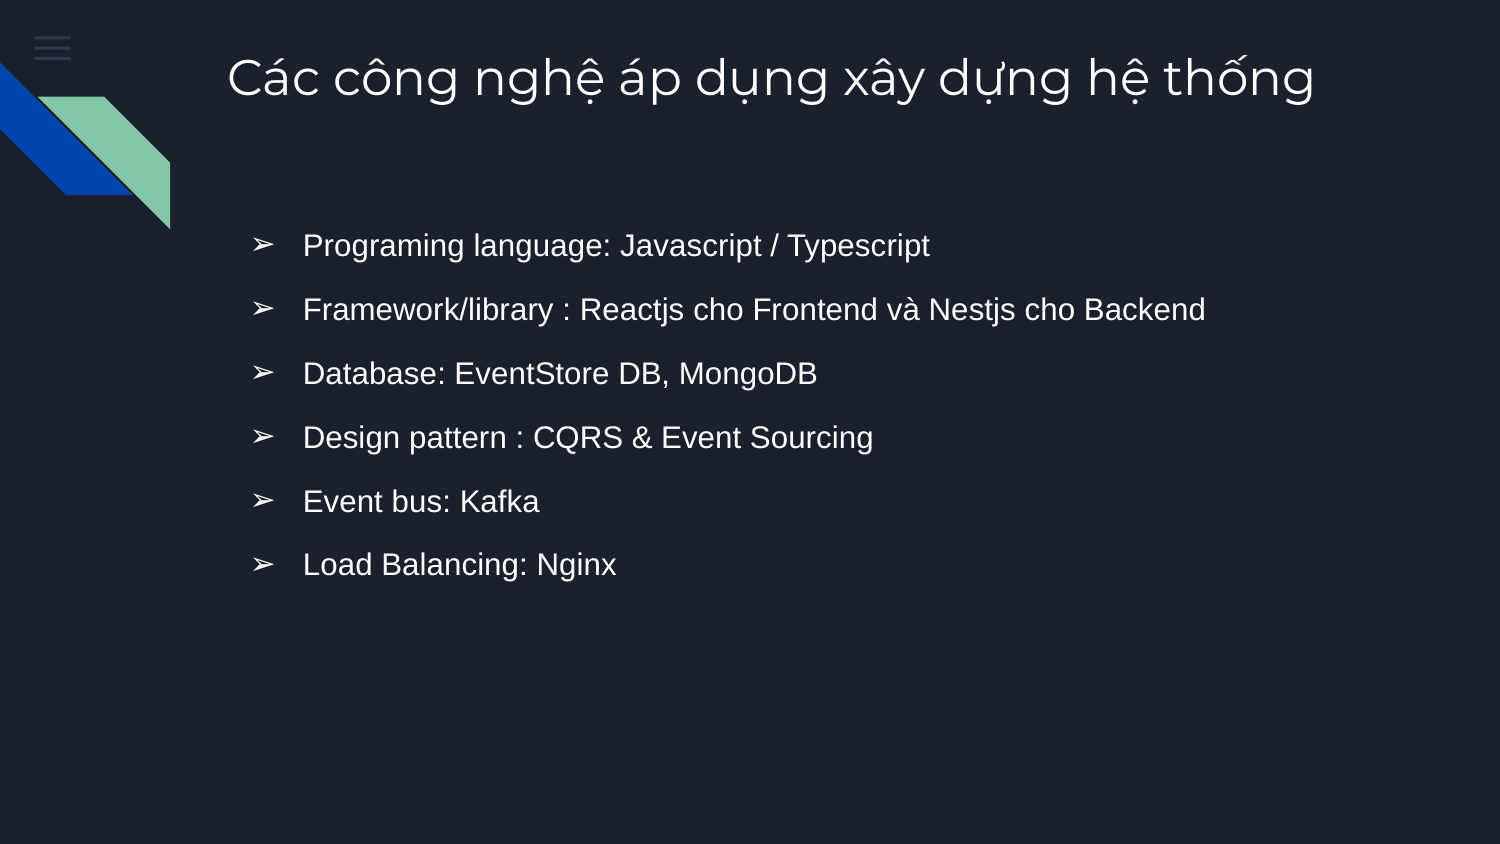

# Các công nghệ áp dụng xây dựng hệ thống
Programing language: Javascript / Typescript
Framework/library : Reactjs cho Frontend và Nestjs cho Backend
Database: EventStore DB, MongoDB
Design pattern : CQRS & Event Sourcing
Event bus: Kafka
Load Balancing: Nginx